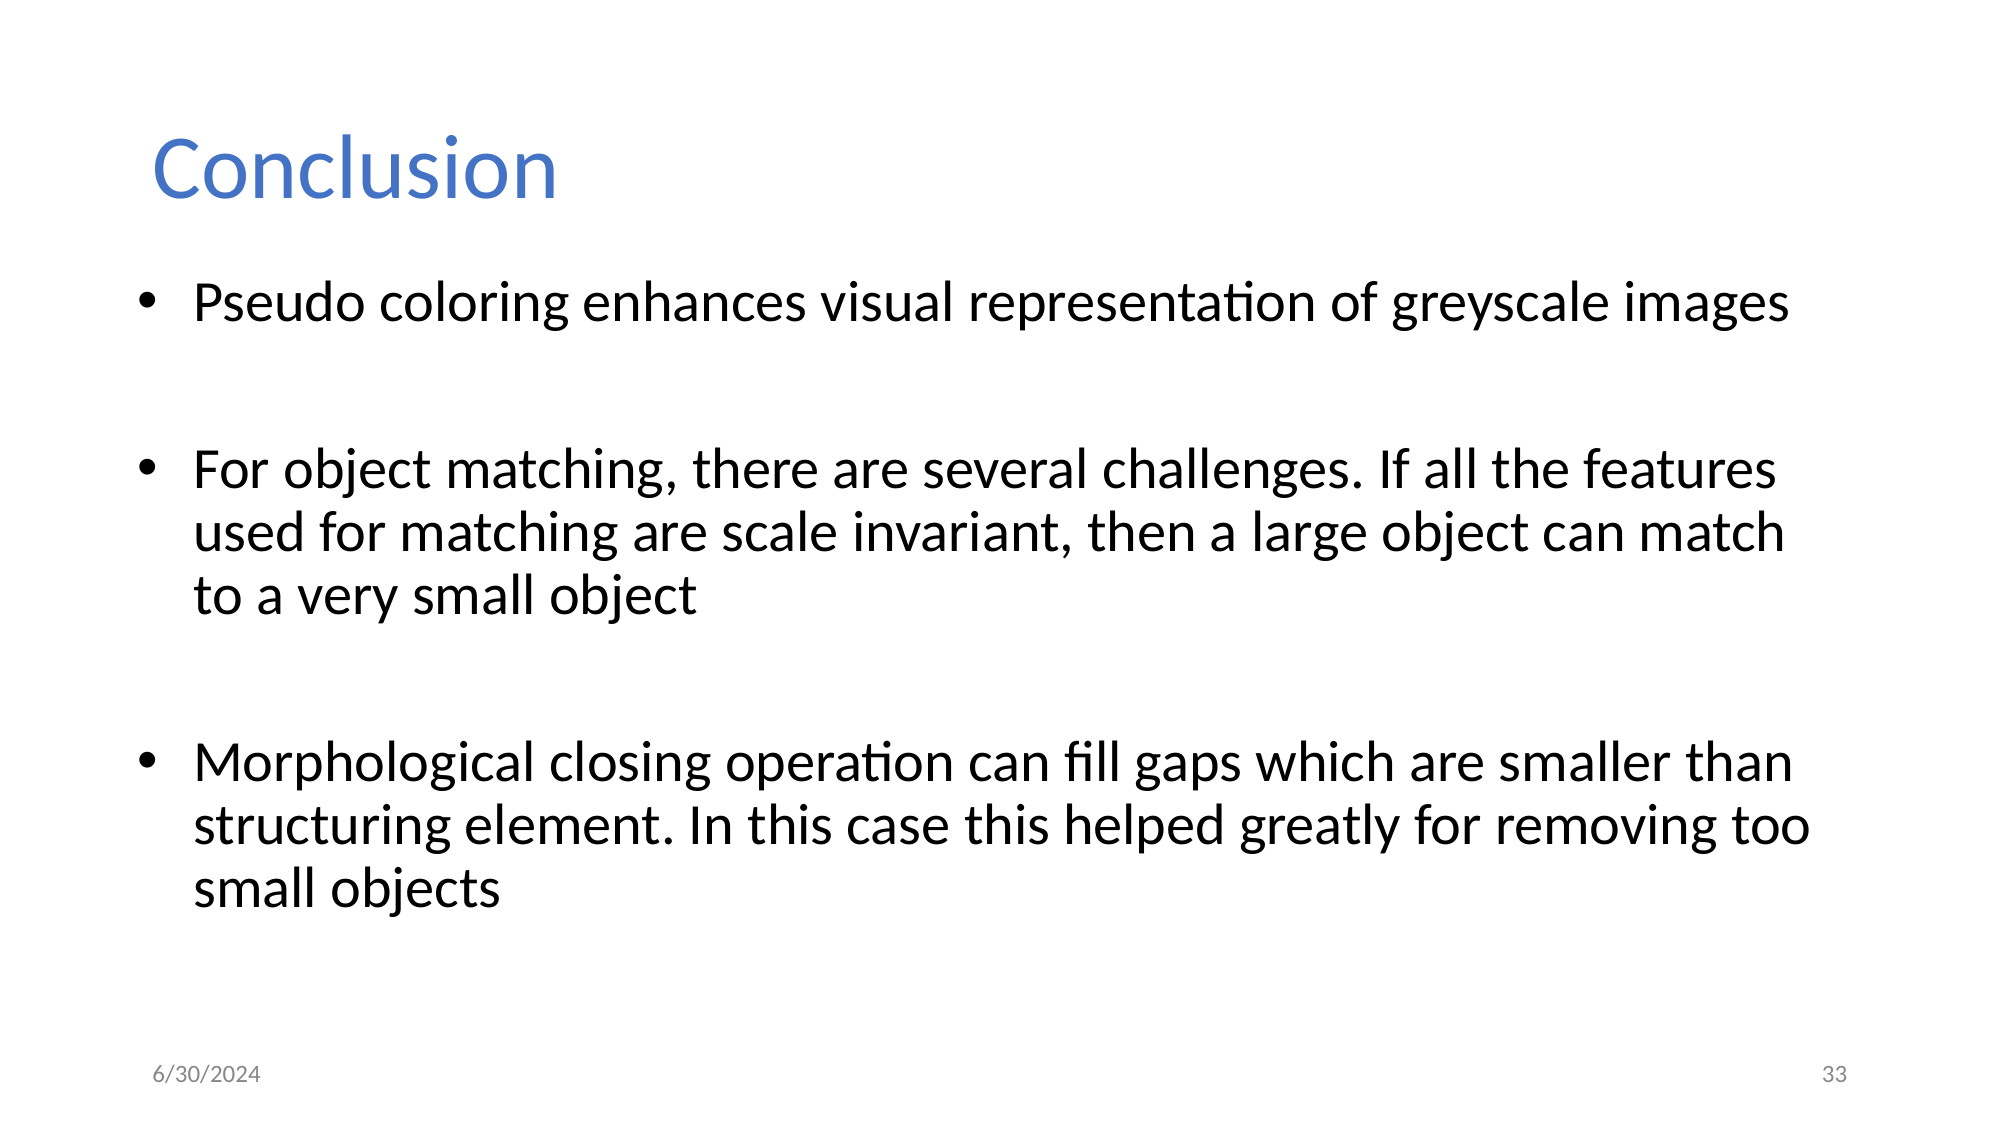

# Conclusion
Pseudo coloring enhances visual representation of greyscale images

For object matching, there are several challenges. If all the features used for matching are scale invariant, then a large object can match to a very small object

Morphological closing operation can fill gaps which are smaller than structuring element. In this case this helped greatly for removing too small objects

6/30/2024
33